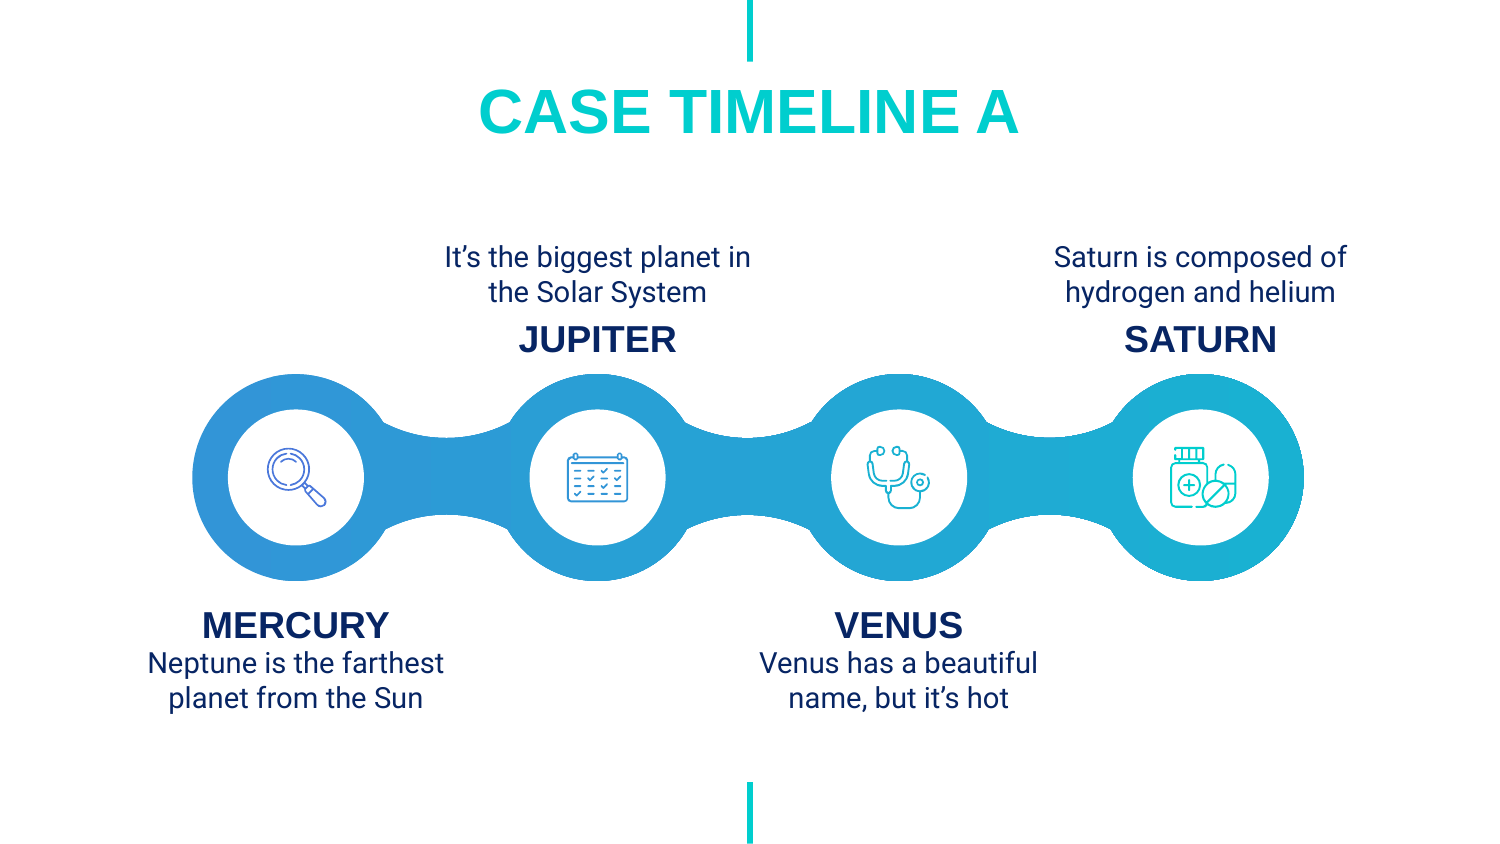

# CASE TIMELINE A
It’s the biggest planet in the Solar System
Saturn is composed of hydrogen and helium
JUPITER
SATURN

MERCURY
VENUS
Neptune is the farthest planet from the Sun
Venus has a beautiful name, but it’s hot